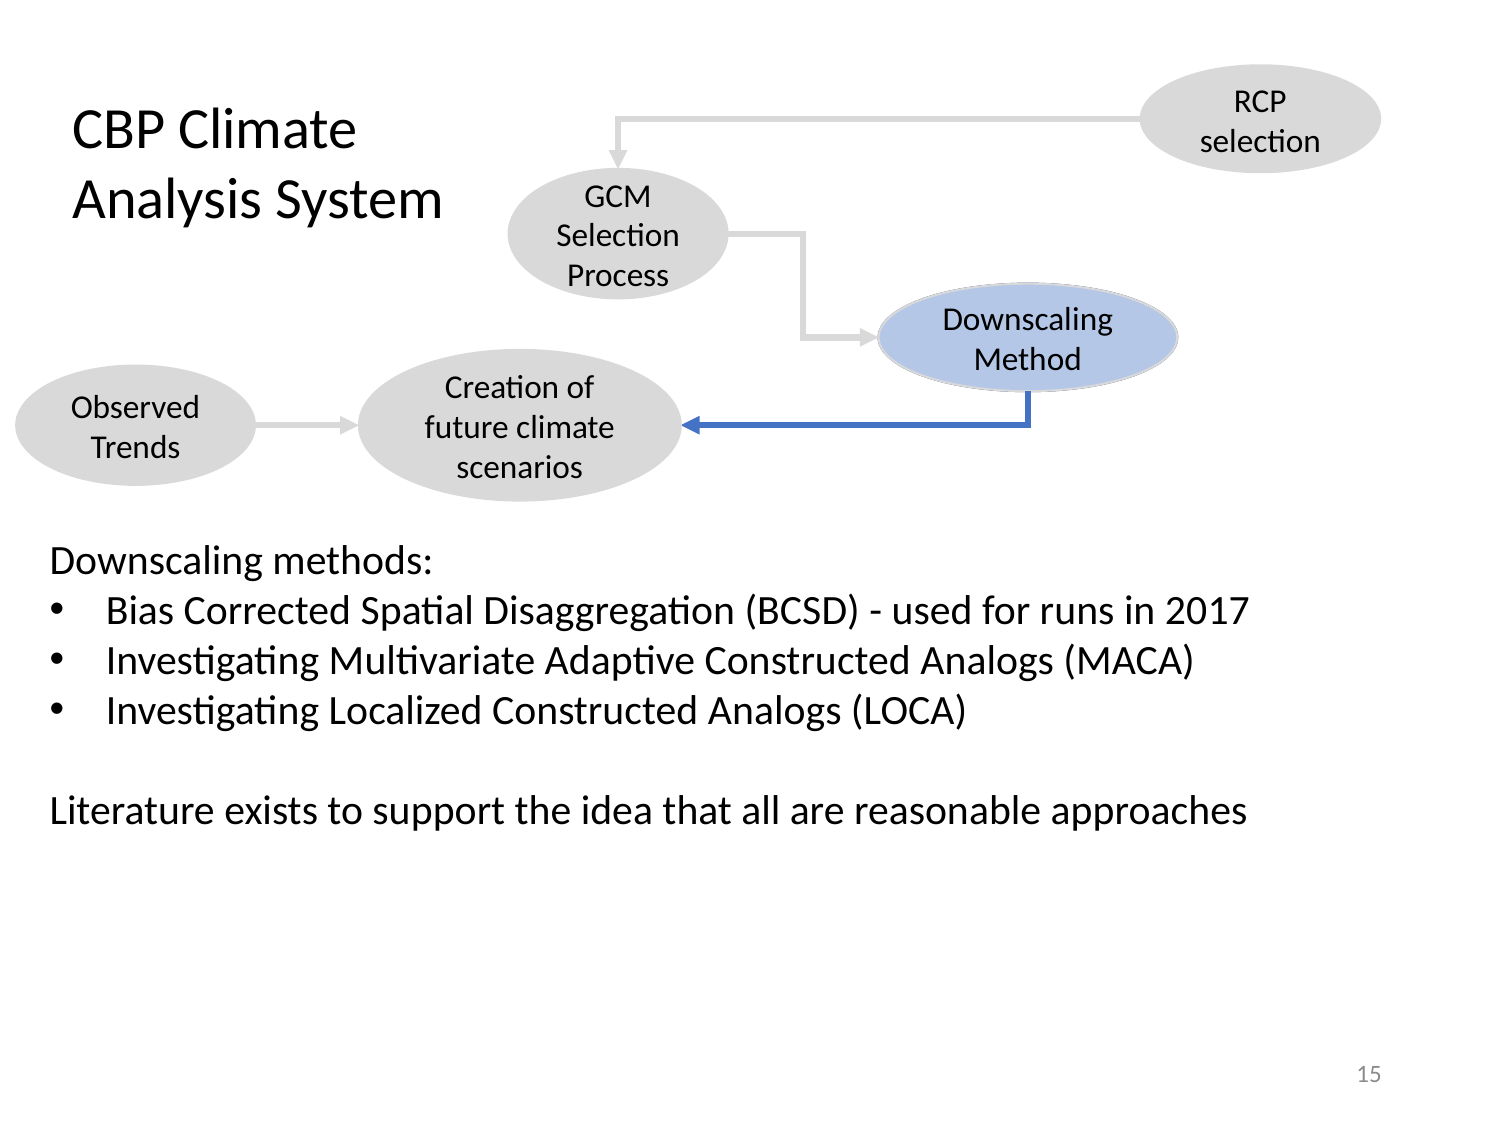

RCP selection
CBP Climate Analysis System
GCM Selection Process
Downscaling Method
Downscaling Method
Creation of future climate scenarios
Observed Trends
Downscaling methods:
Bias Corrected Spatial Disaggregation (BCSD) - used for runs in 2017
Investigating Multivariate Adaptive Constructed Analogs (MACA)
Investigating Localized Constructed Analogs (LOCA)

Literature exists to support the idea that all are reasonable approaches

15